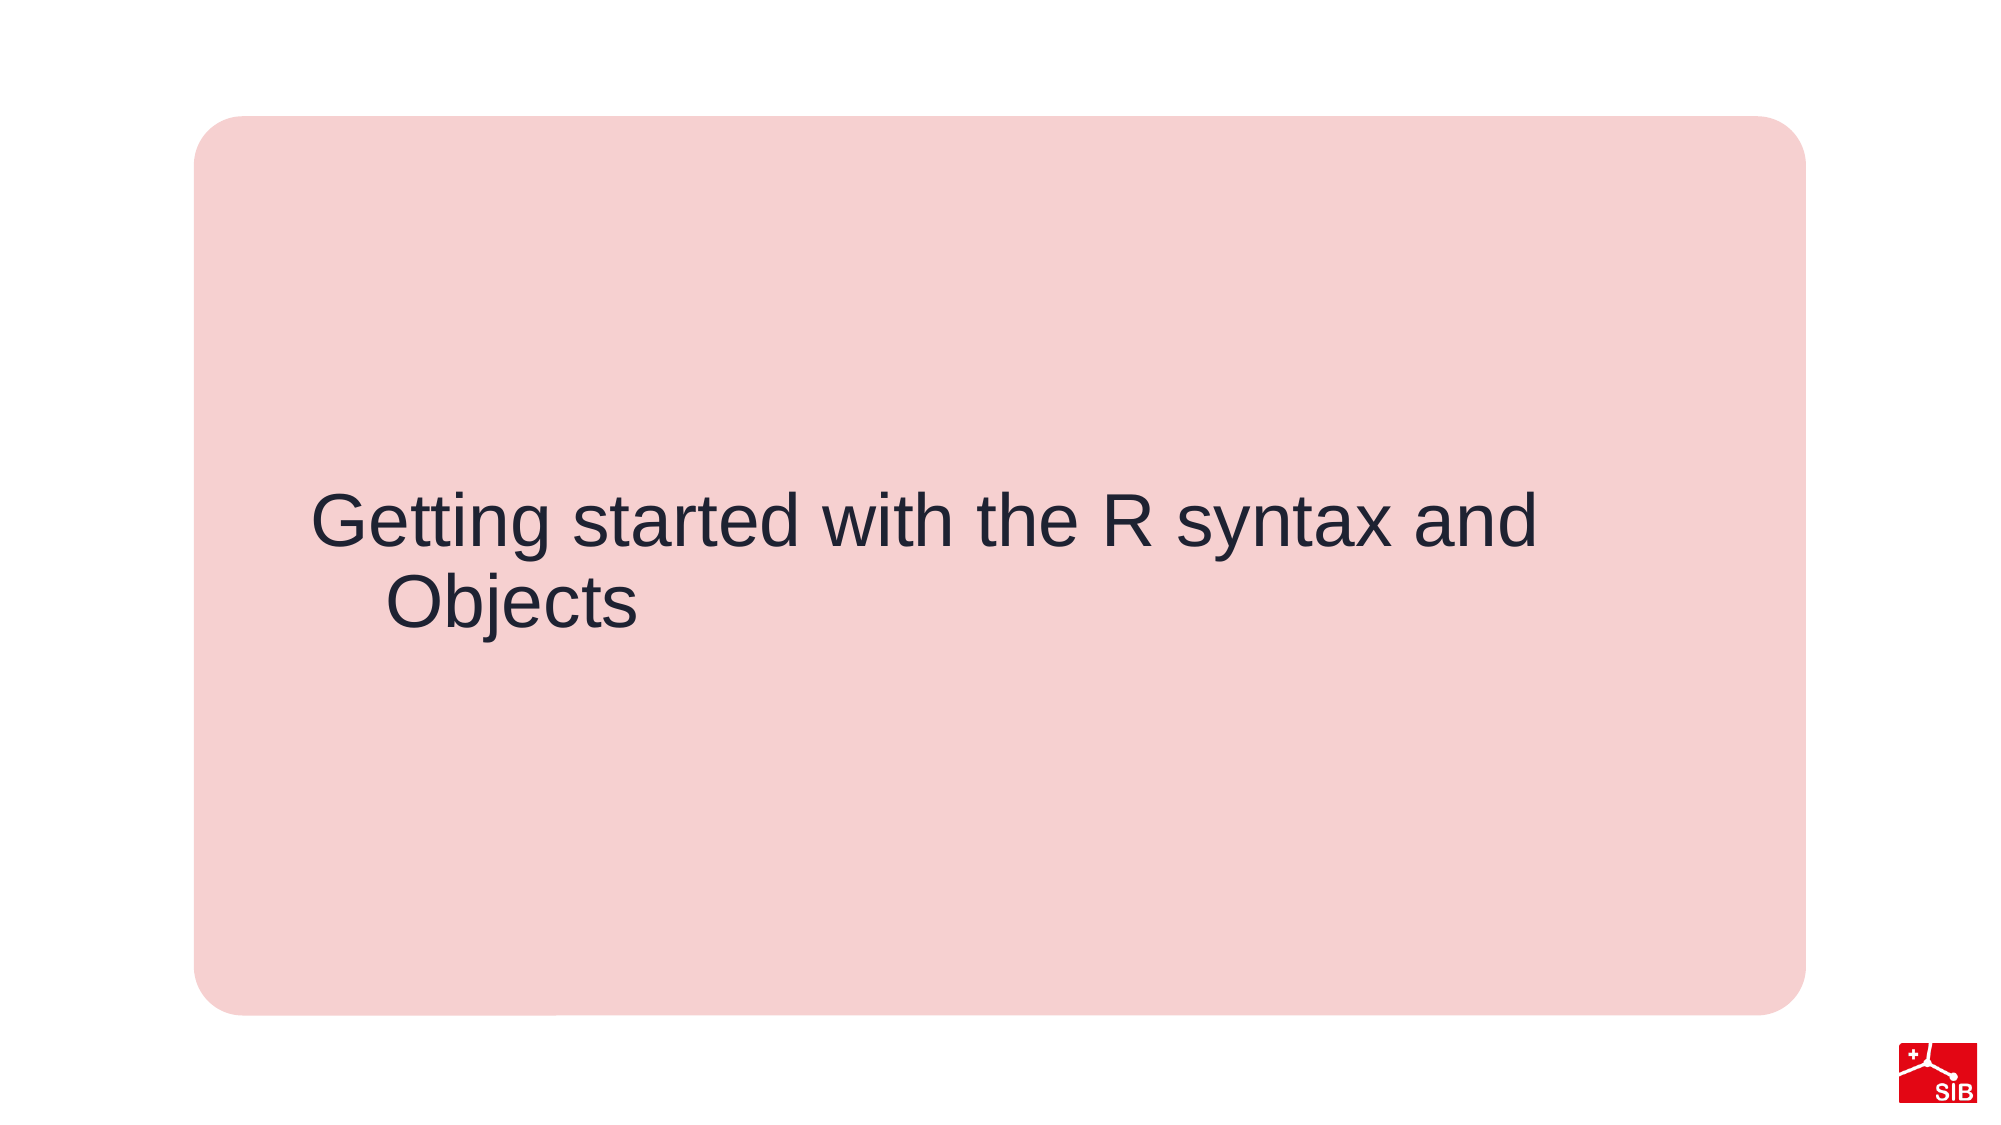

# Getting started with the R syntax and Objects